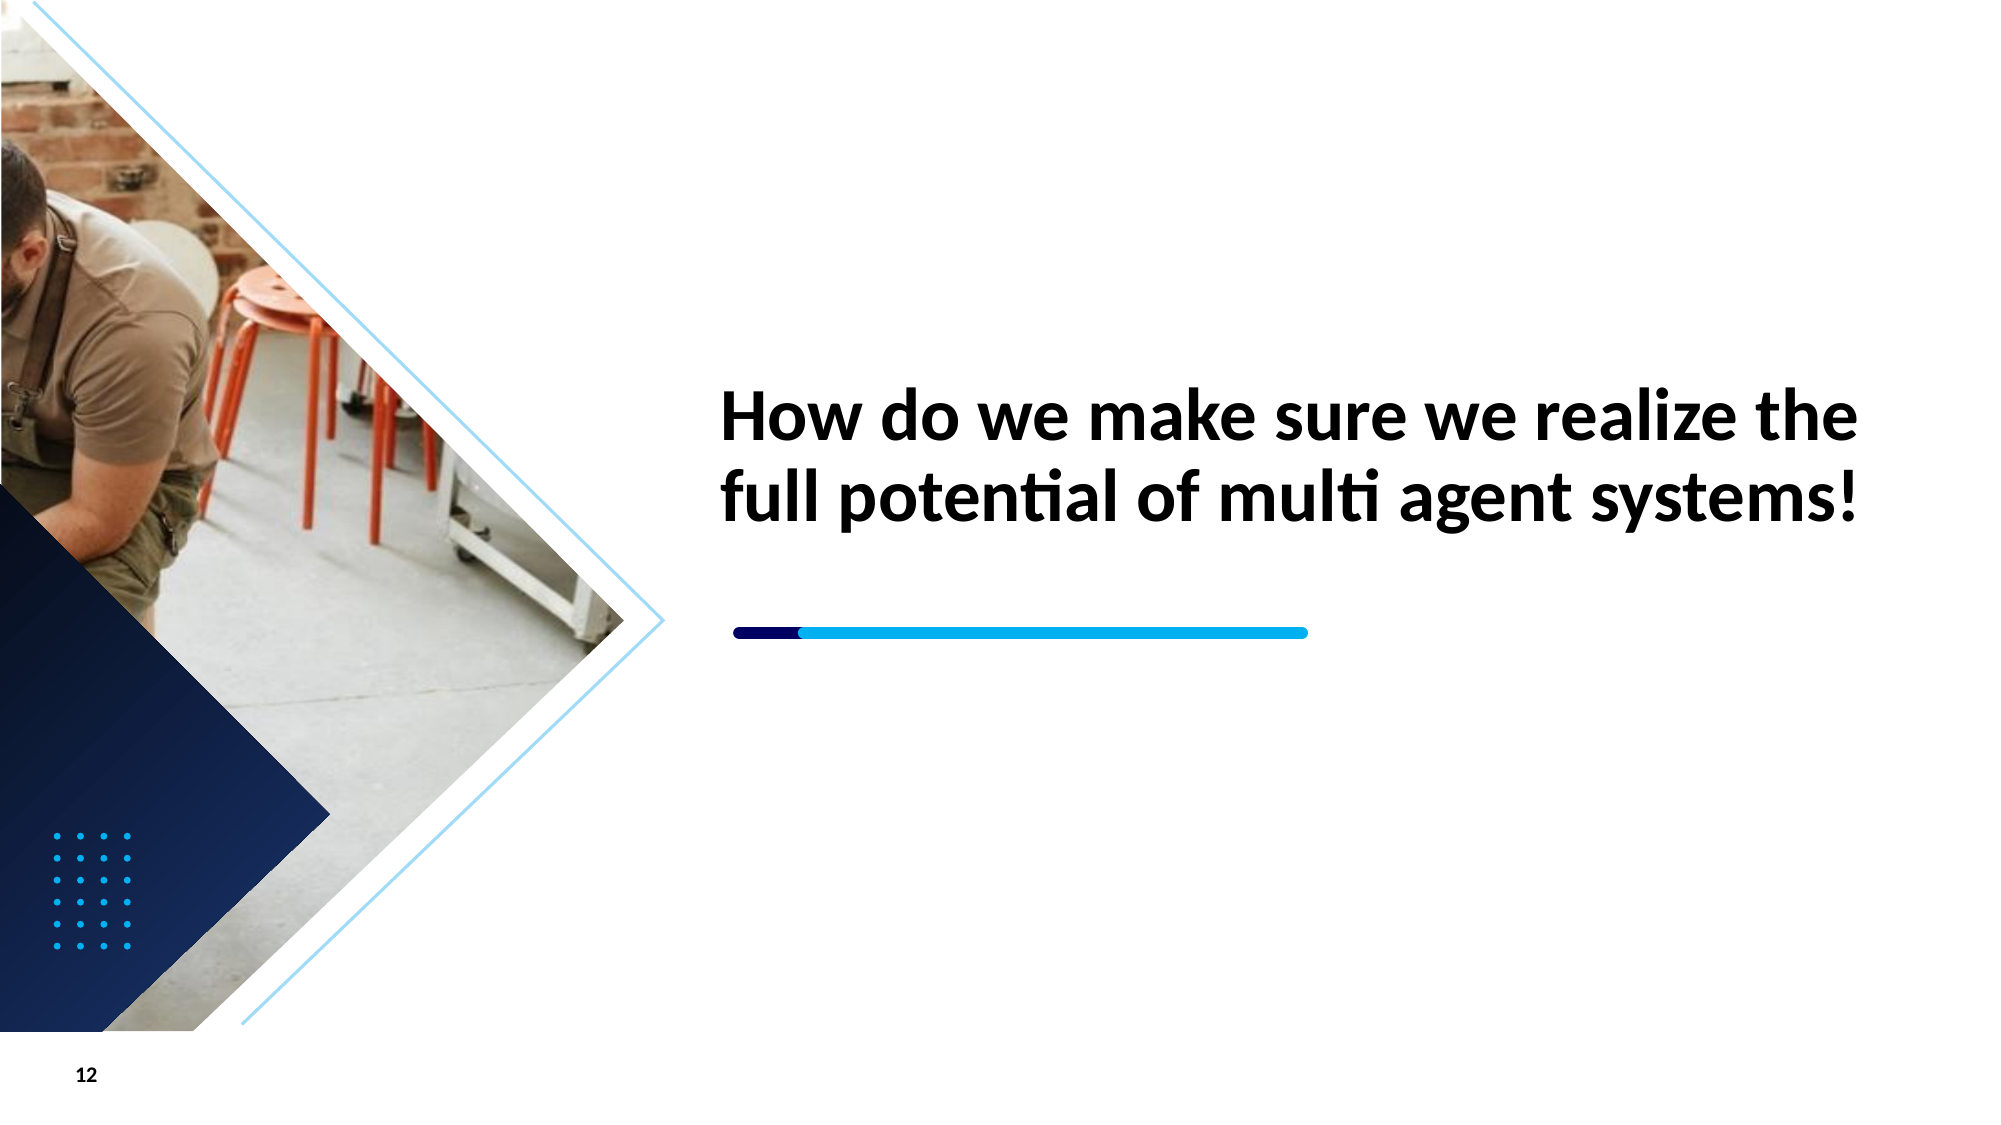

# How do we make sure we realize the full potential of multi agent systems!
12